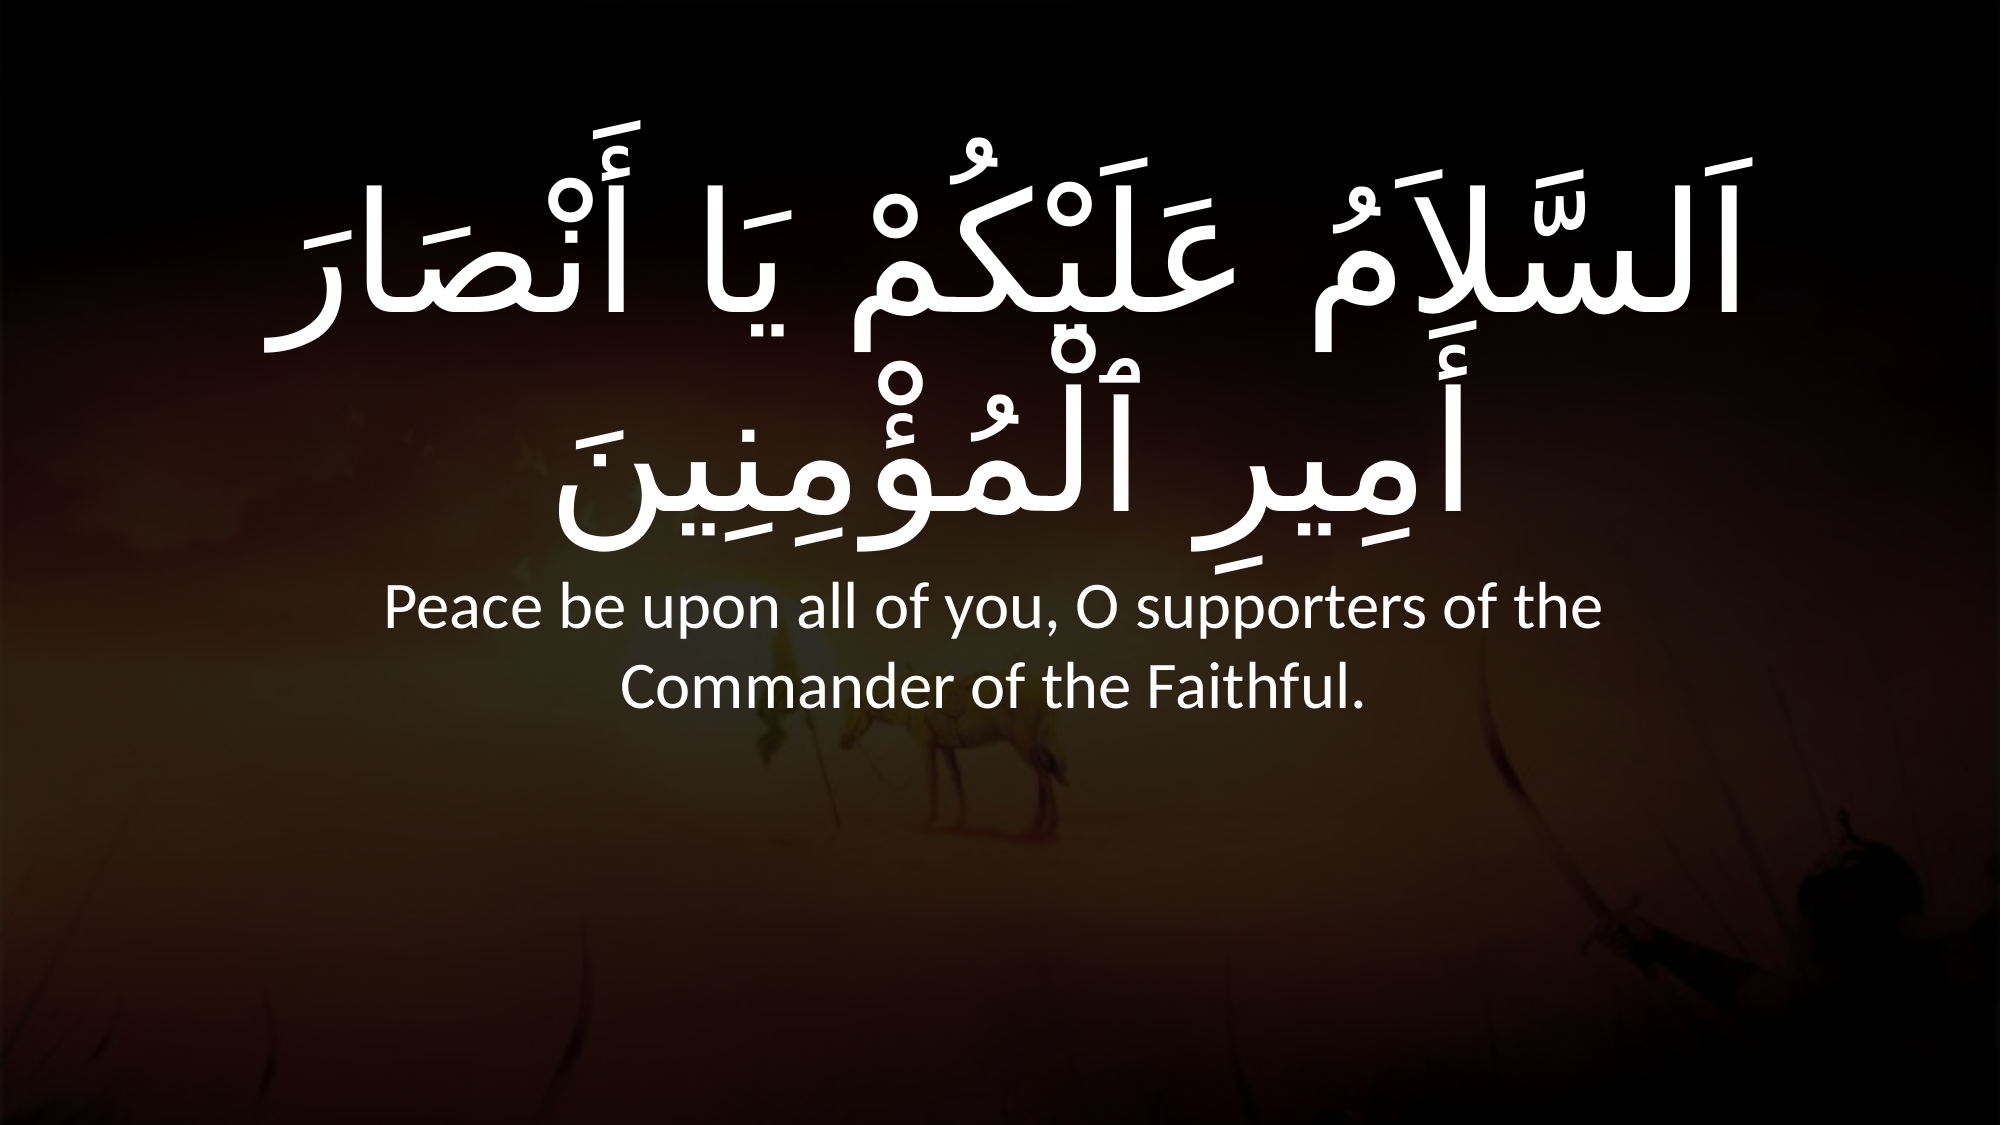

# اَلسَّلاَمُ عَلَيْكُمْ يَا أَنْصَارَ أَمِيرِ ٱلْمُؤْمِنِينَ
Peace be upon all of you, O supporters of the Commander of the Faithful.